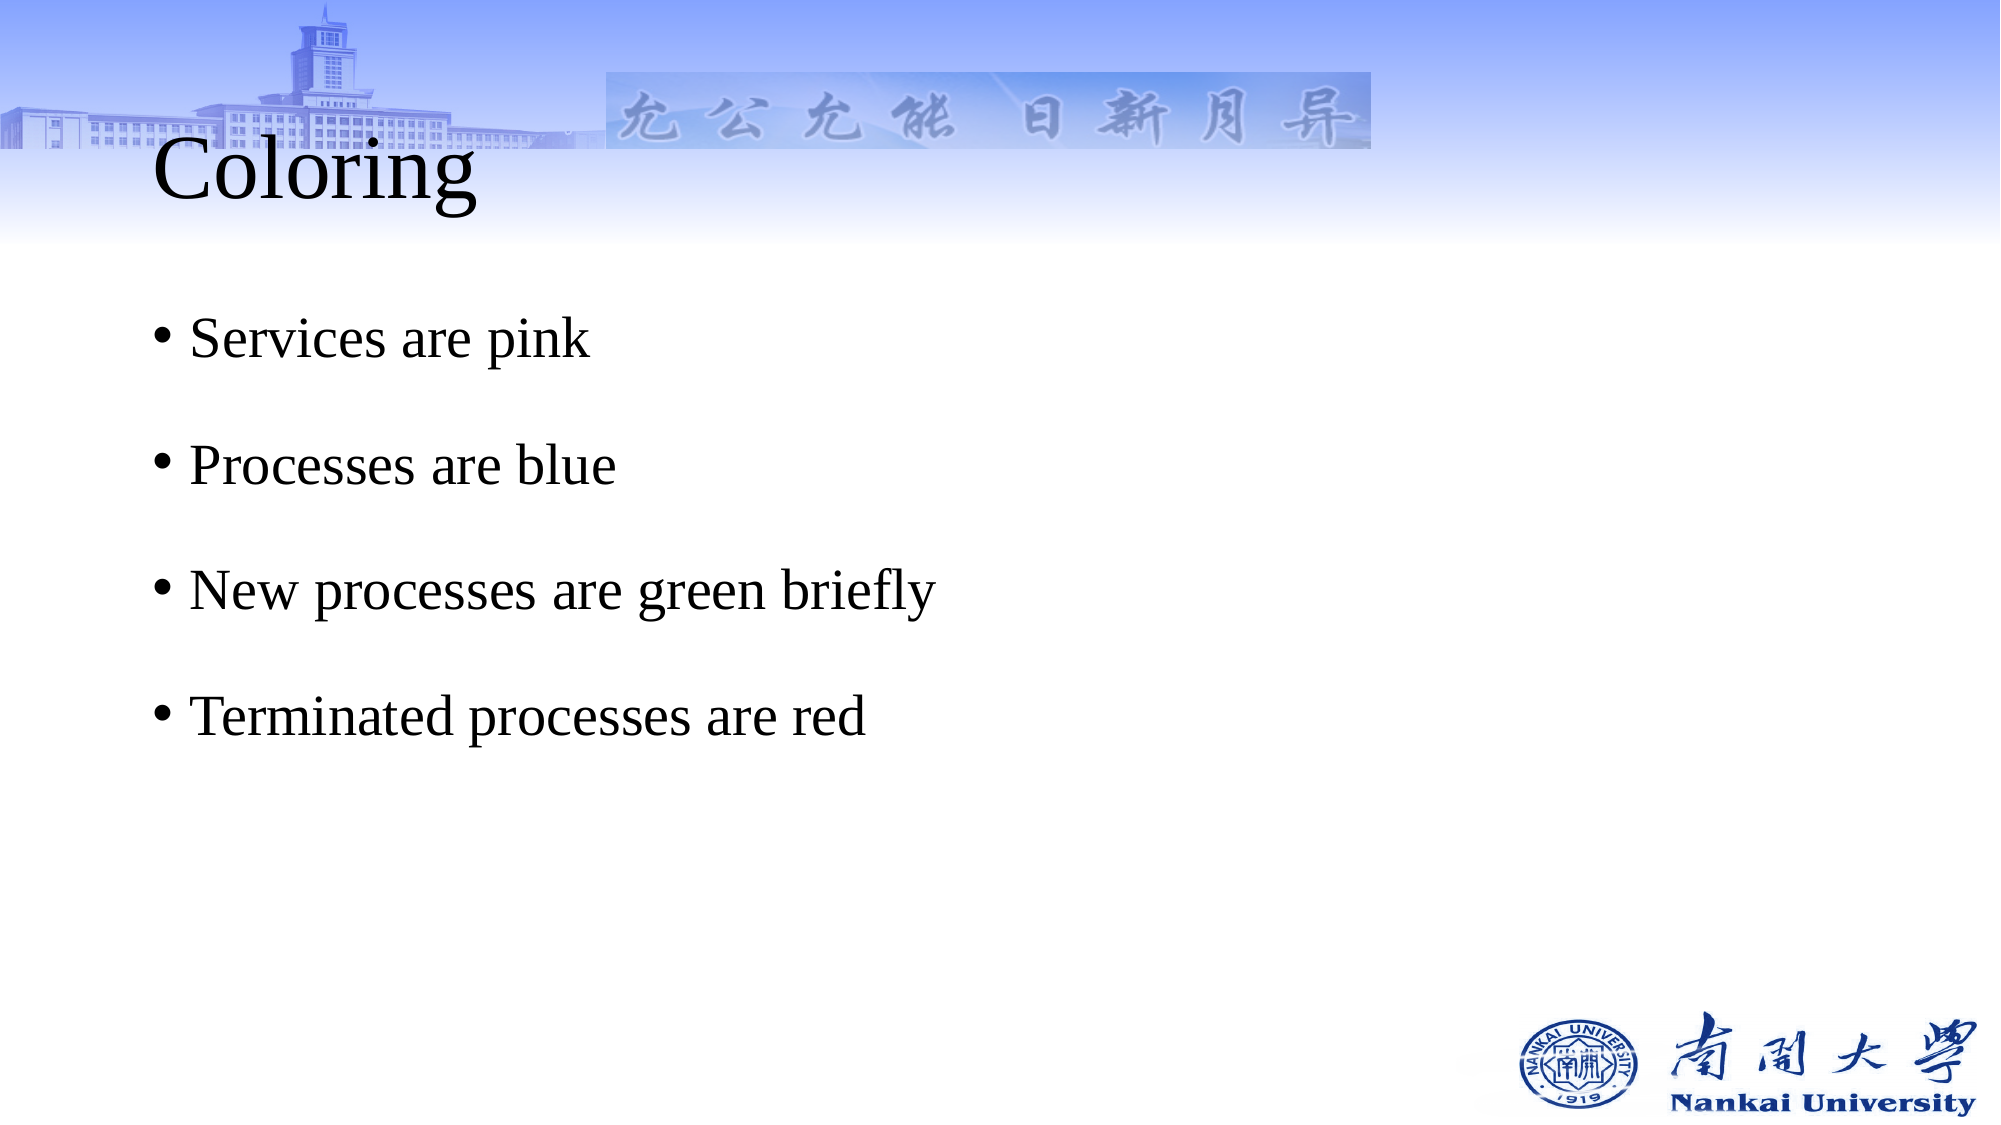

# Coloring
Services are pink
Processes are blue
New processes are green briefly
Terminated processes are red